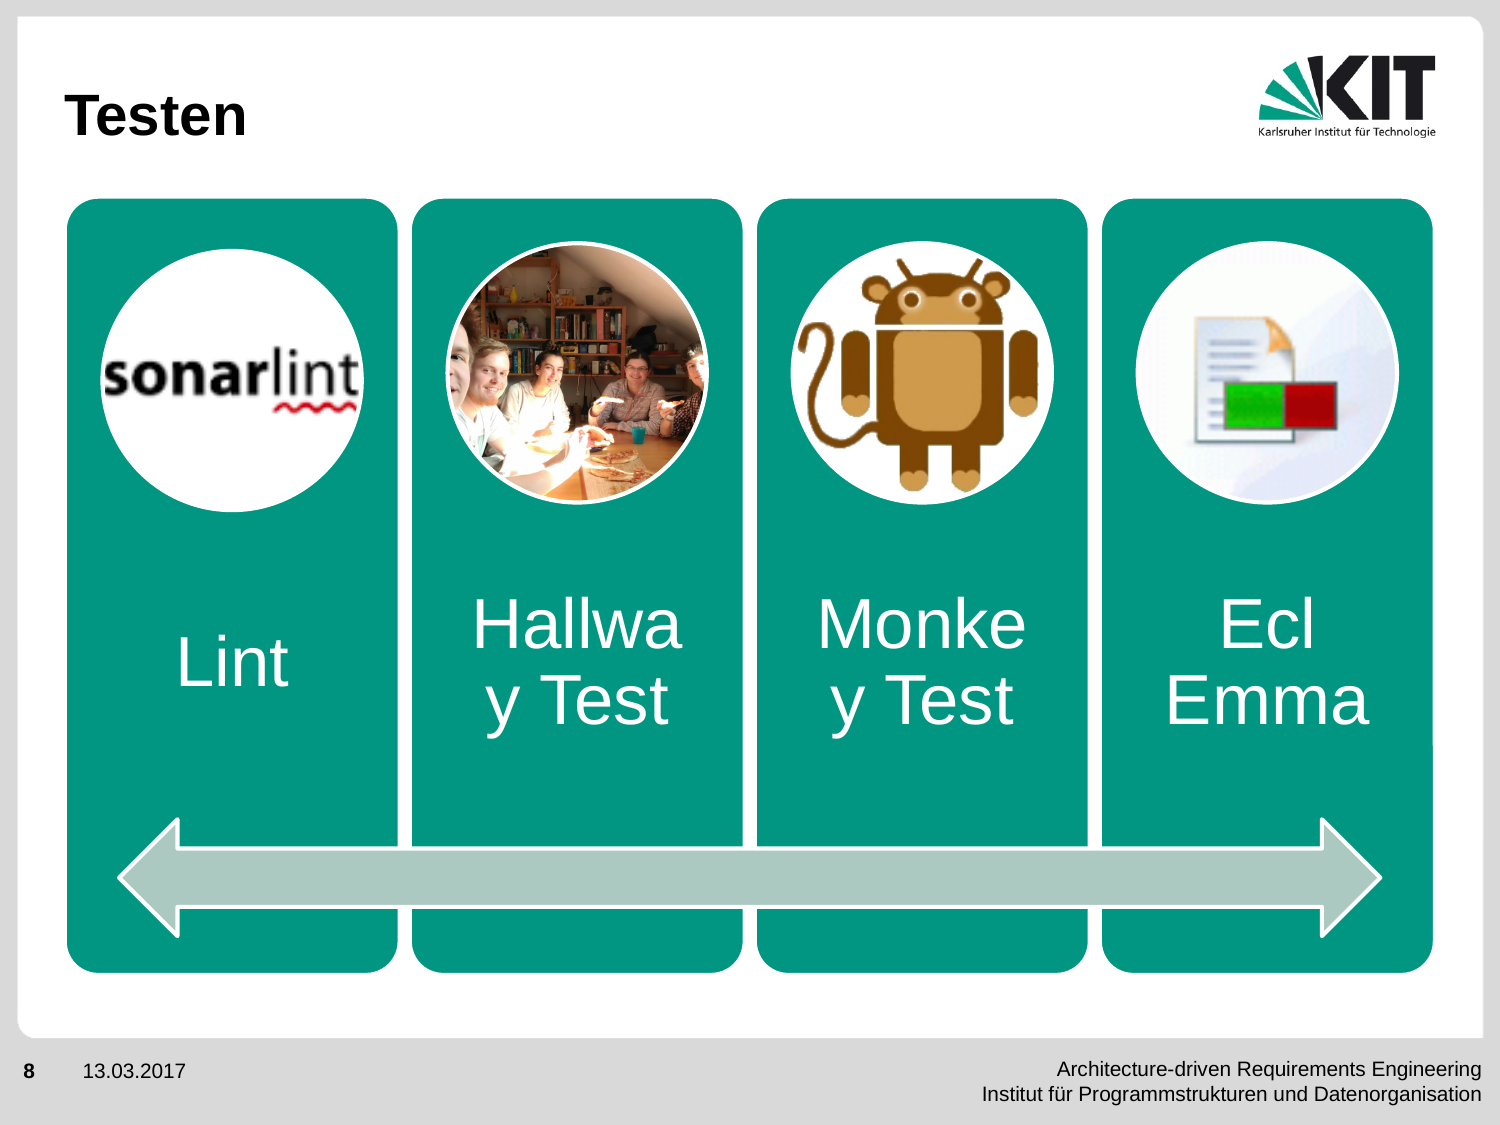

# Testen
Lint
Hallway Test
Monkey Test
Ecl Emma